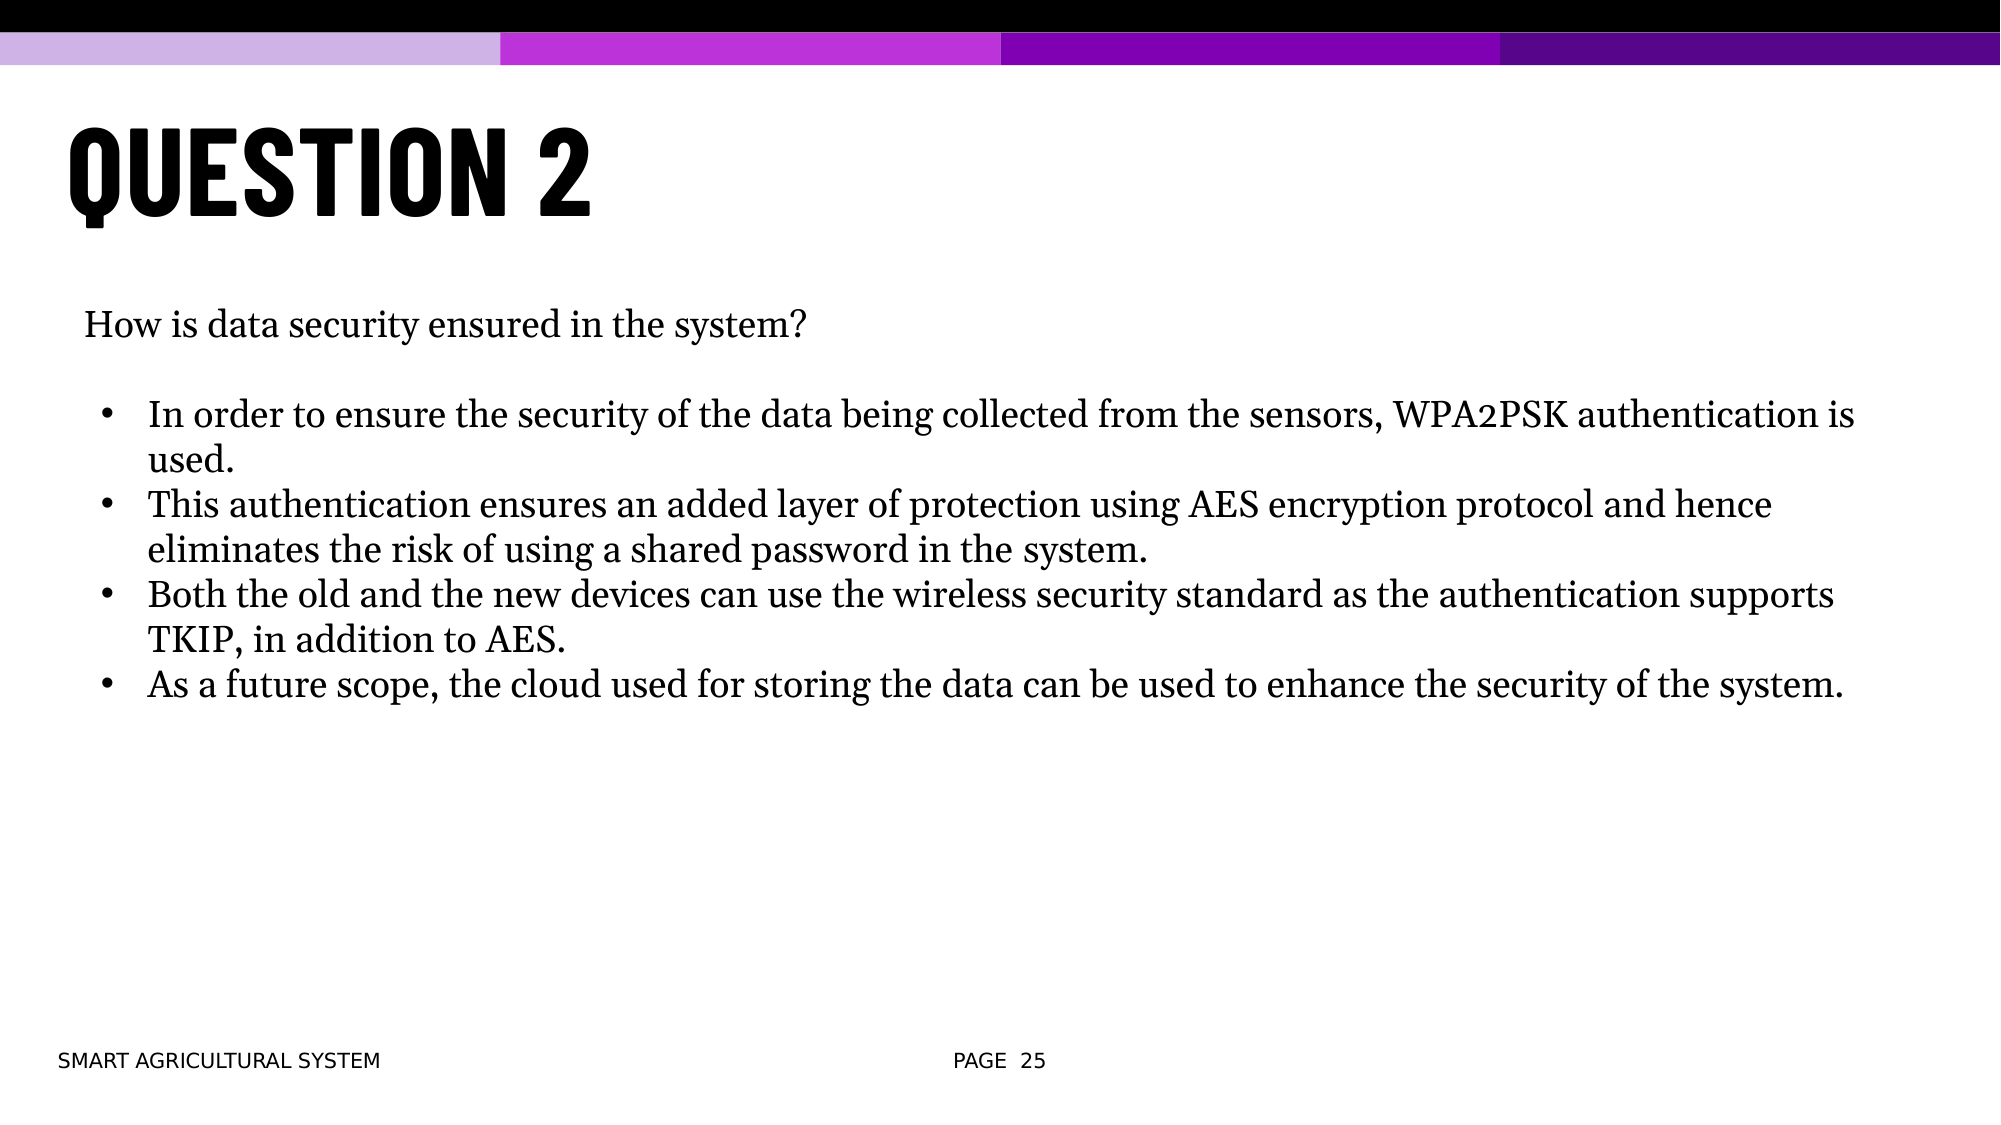

# Question 2
How is data security ensured in the system?
In order to ensure the security of the data being collected from the sensors, WPA2PSK authentication is used.
This authentication ensures an added layer of protection using AES encryption protocol and hence eliminates the risk of using a shared password in the system.
Both the old and the new devices can use the wireless security standard as the authentication supports TKIP, in addition to AES.
As a future scope, the cloud used for storing the data can be used to enhance the security of the system.

SMART AGRICULTURAL SYSTEM
PAGE  25